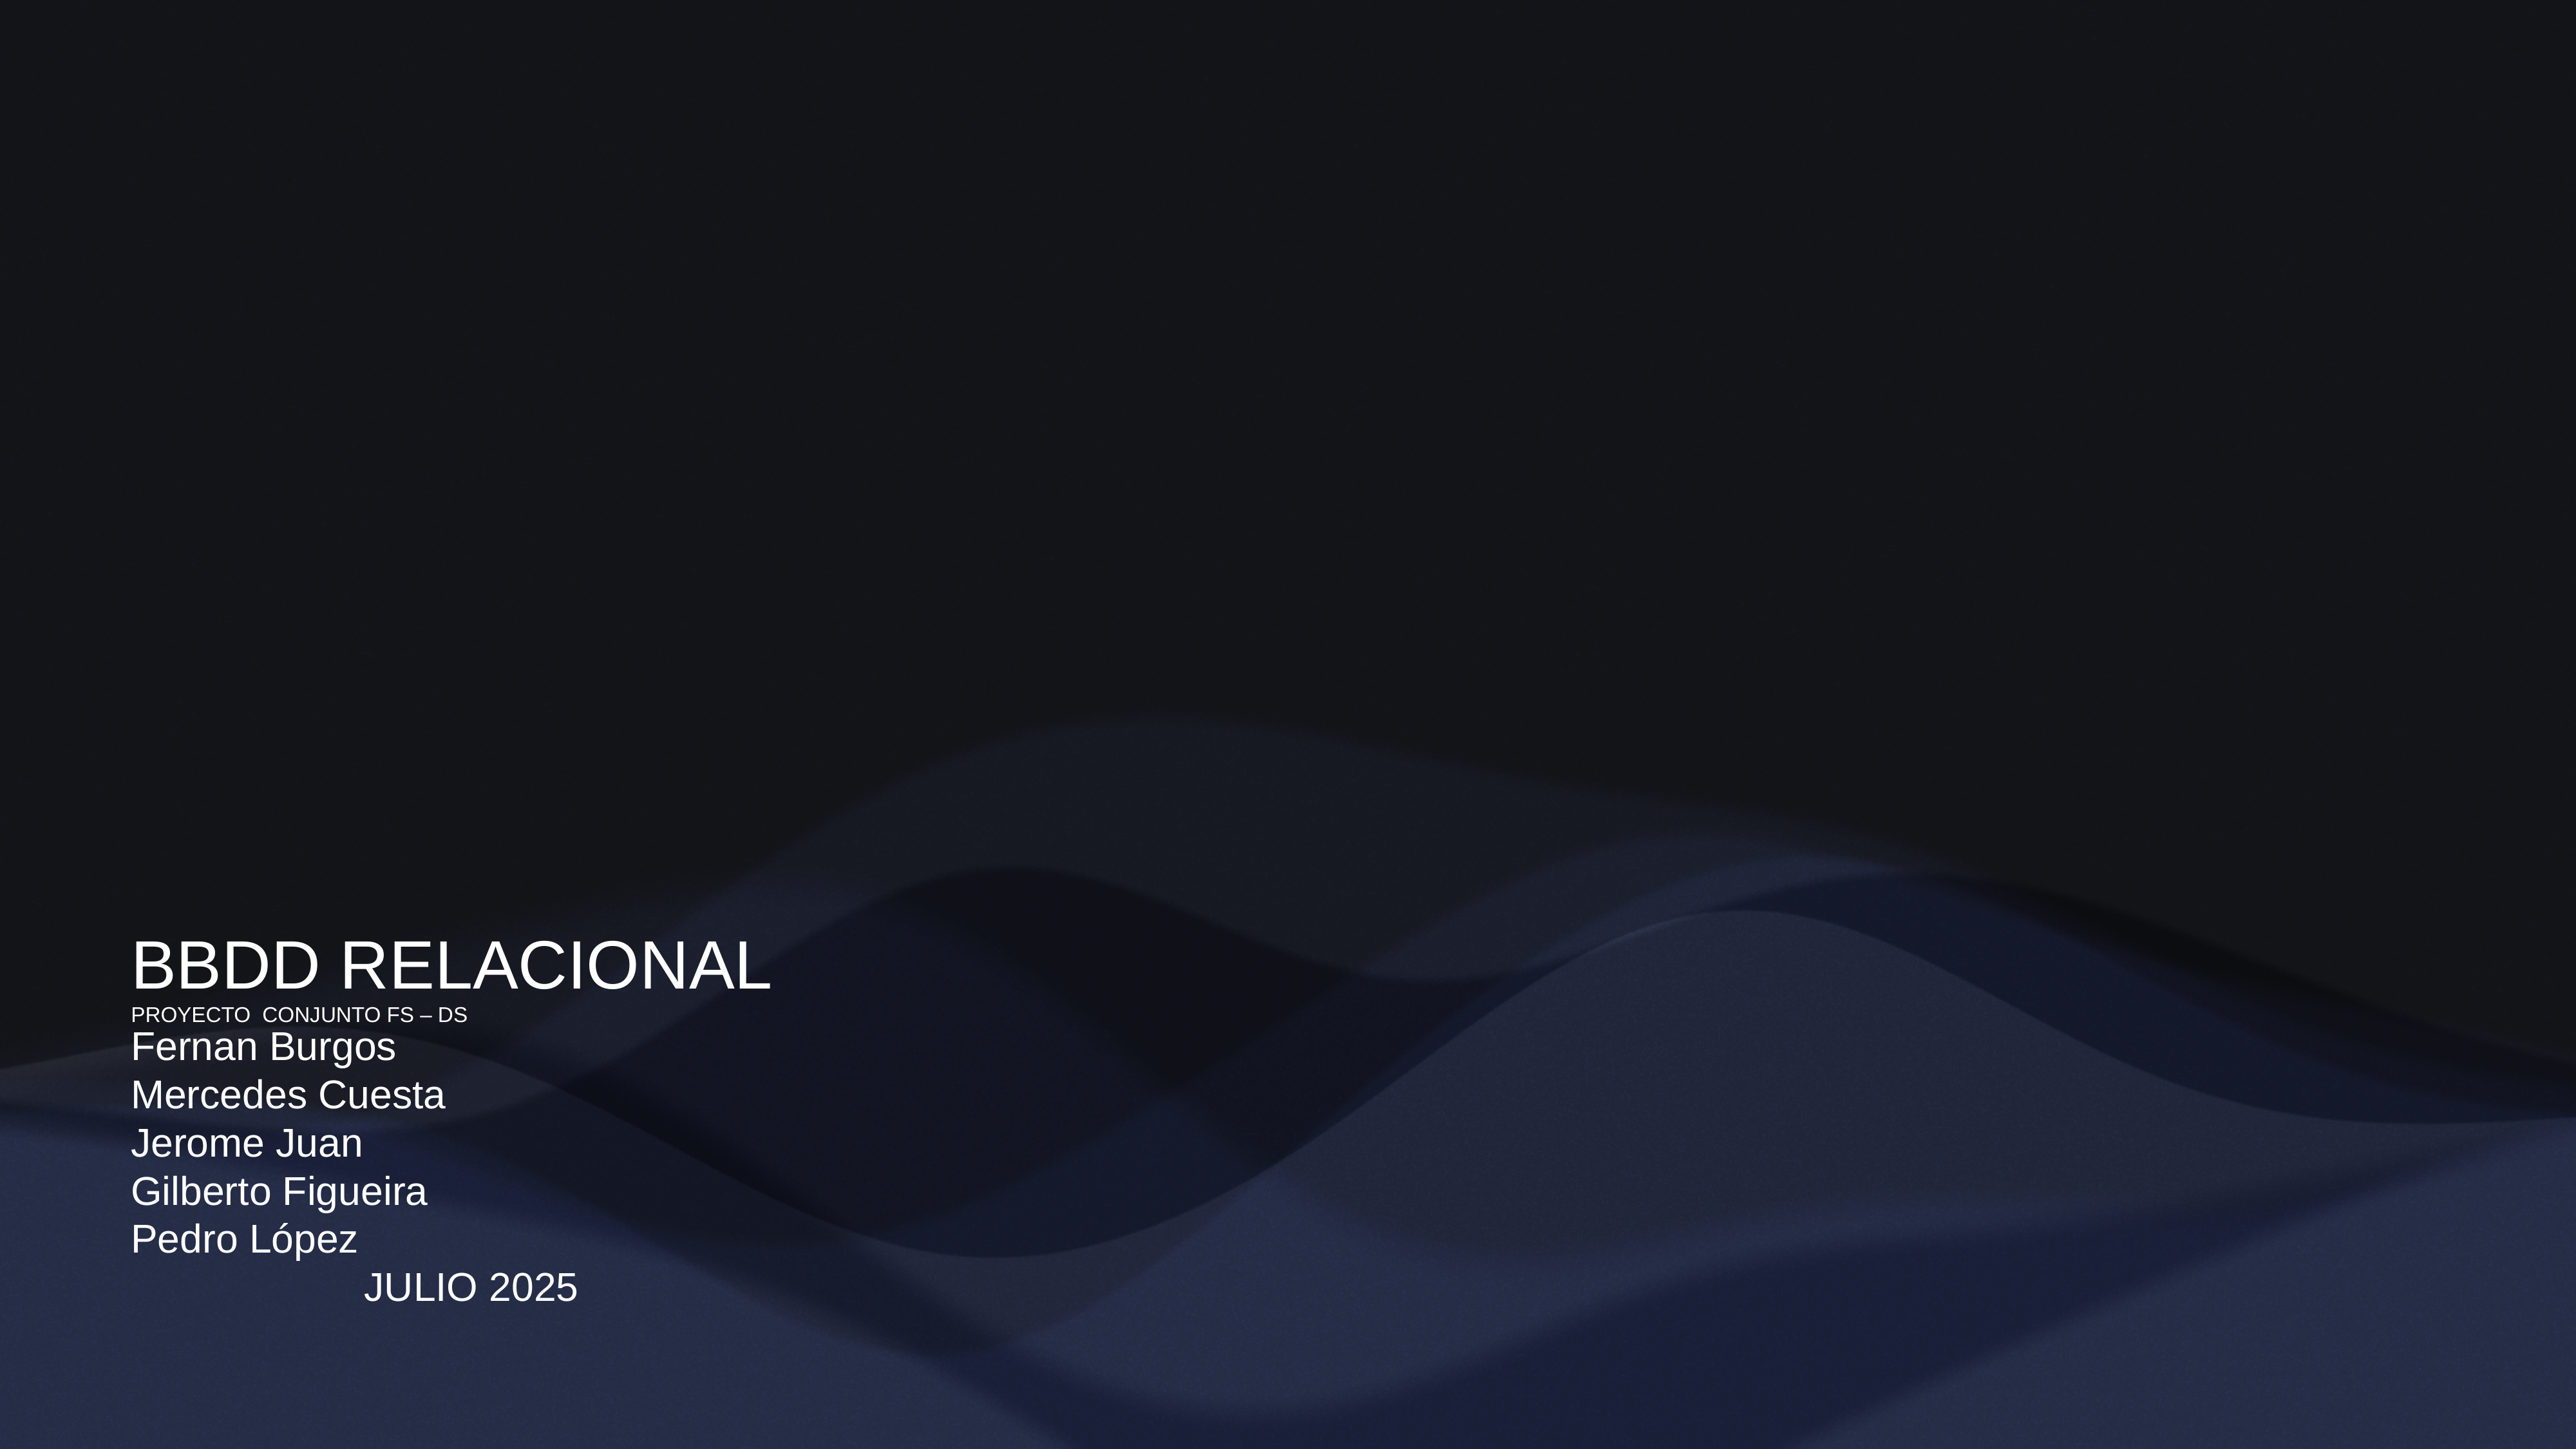

# BBDD RELACIONAL PROYECTO  CONJUNTO FS – DS
Fernan Burgos
Mercedes Cuesta
Jerome Juan
Gilberto Figueira
Pedro López                                                                                                                                                                                                                    JULIO 2025